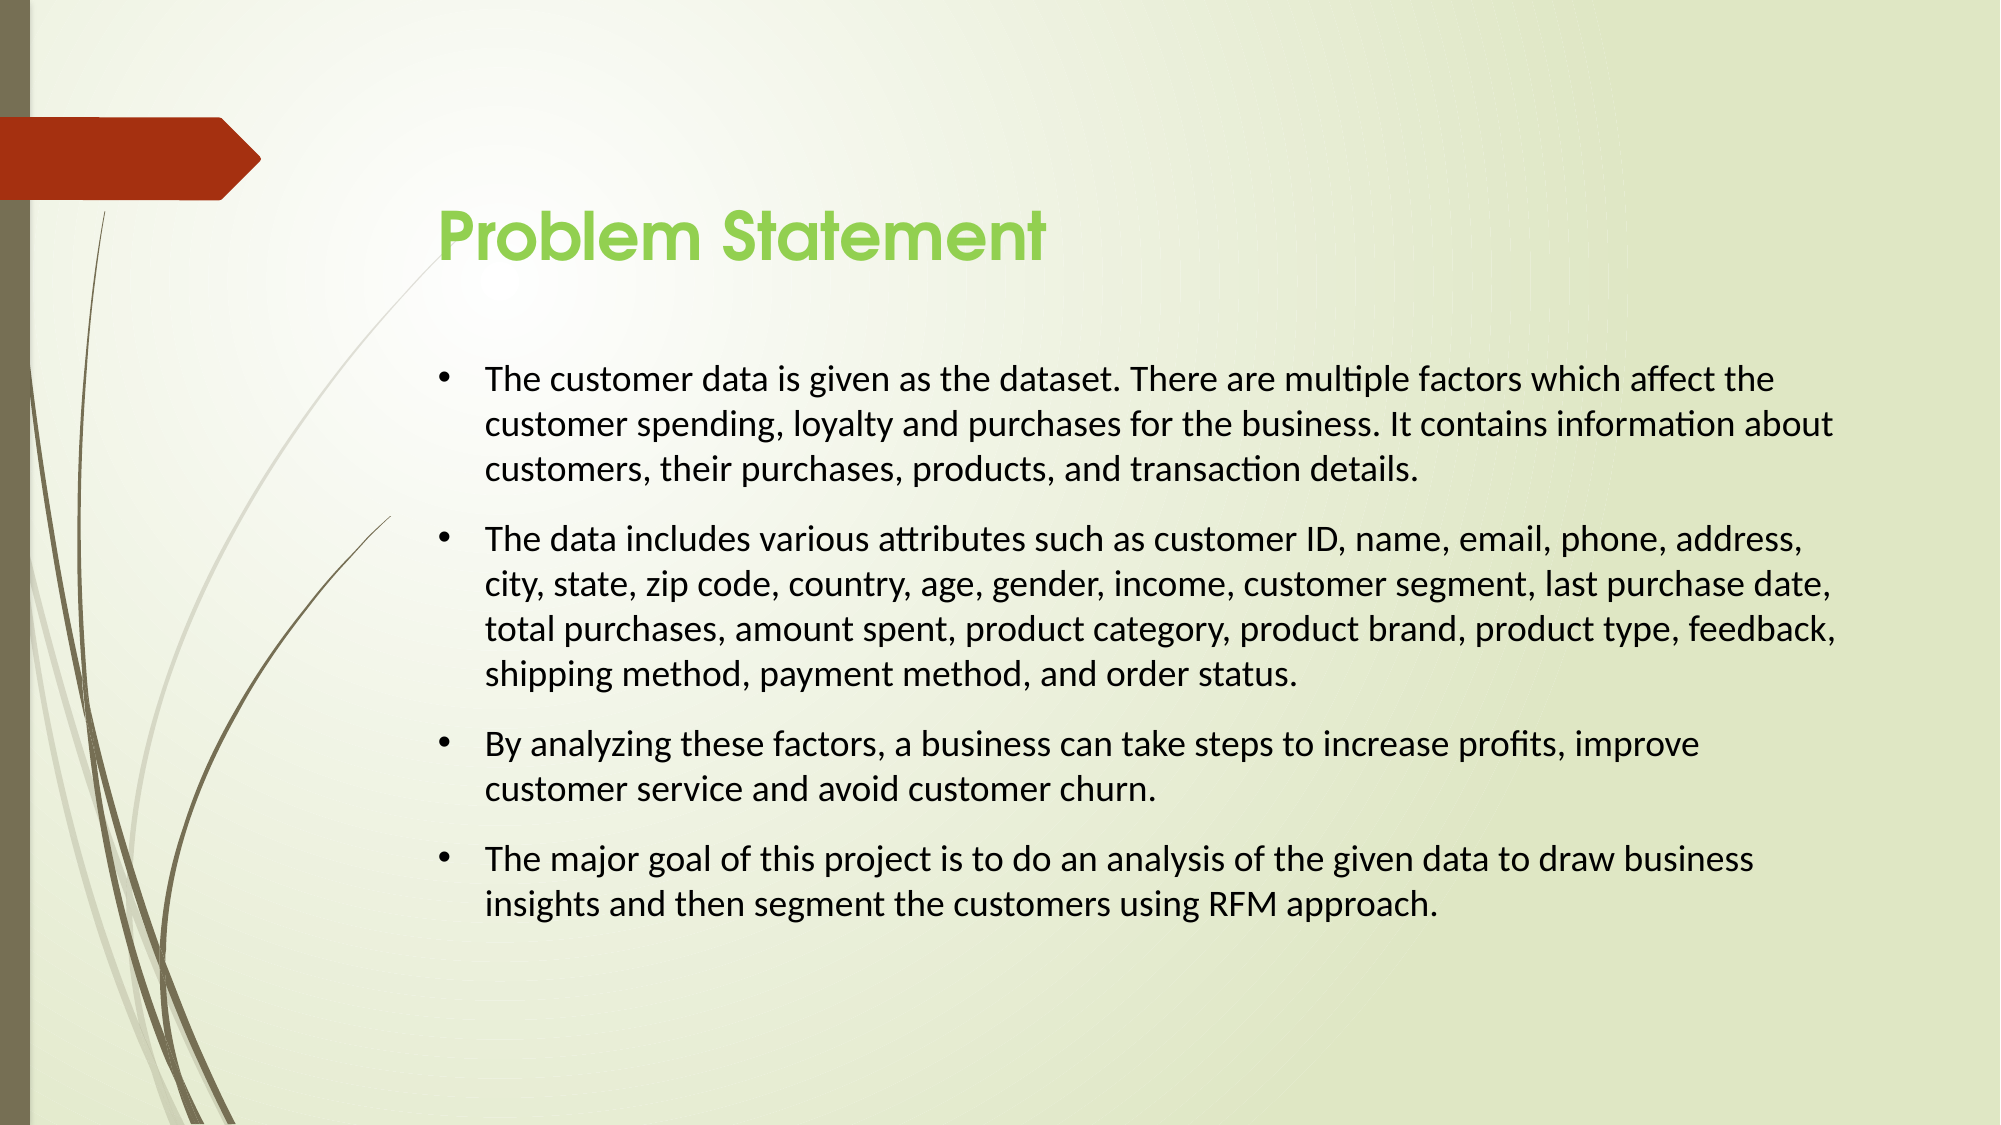

Problem Statement

The customer data is given as the dataset. There are multiple factors which affect the customer spending, loyalty and purchases for the business. It contains information about customers, their purchases, products, and transaction details.
The data includes various attributes such as customer ID, name, email, phone, address, city, state, zip code, country, age, gender, income, customer segment, last purchase date, total purchases, amount spent, product category, product brand, product type, feedback, shipping method, payment method, and order status.
By analyzing these factors, a business can take steps to increase profits, improve customer service and avoid customer churn.
The major goal of this project is to do an analysis of the given data to draw business insights and then segment the customers using RFM approach.